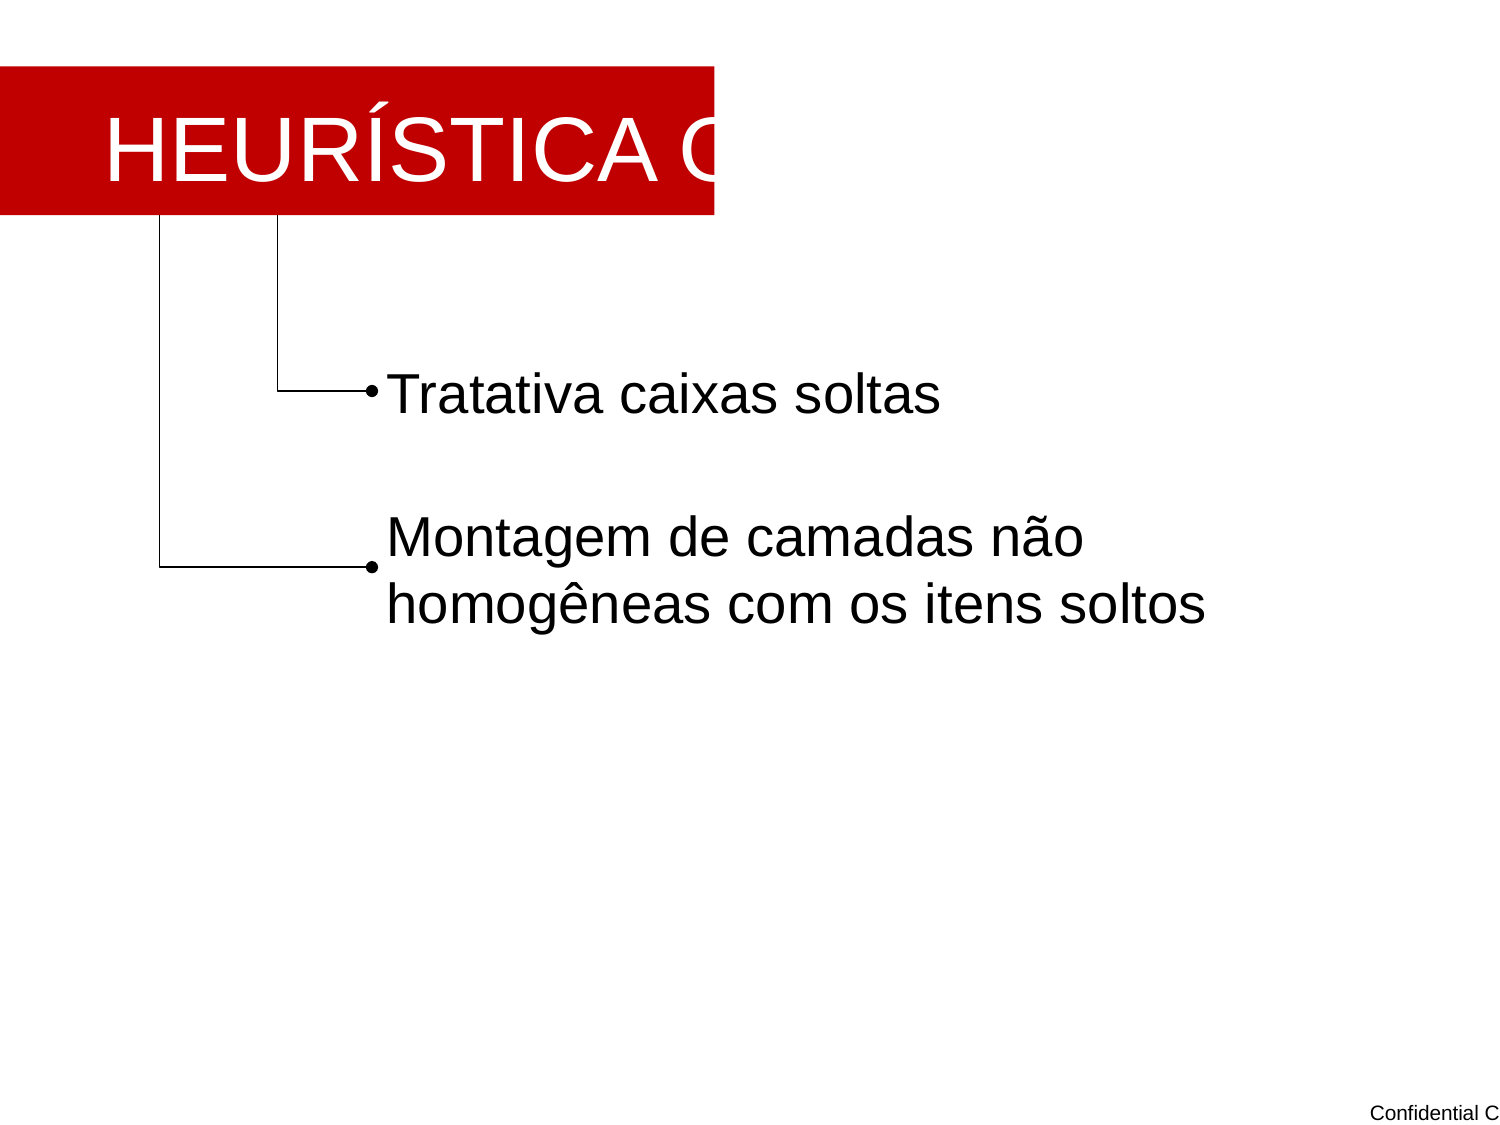

HEURÍSTICA GULOSA
Tratativa caixas soltas
Montagem de camadas não homogêneas com os itens soltos